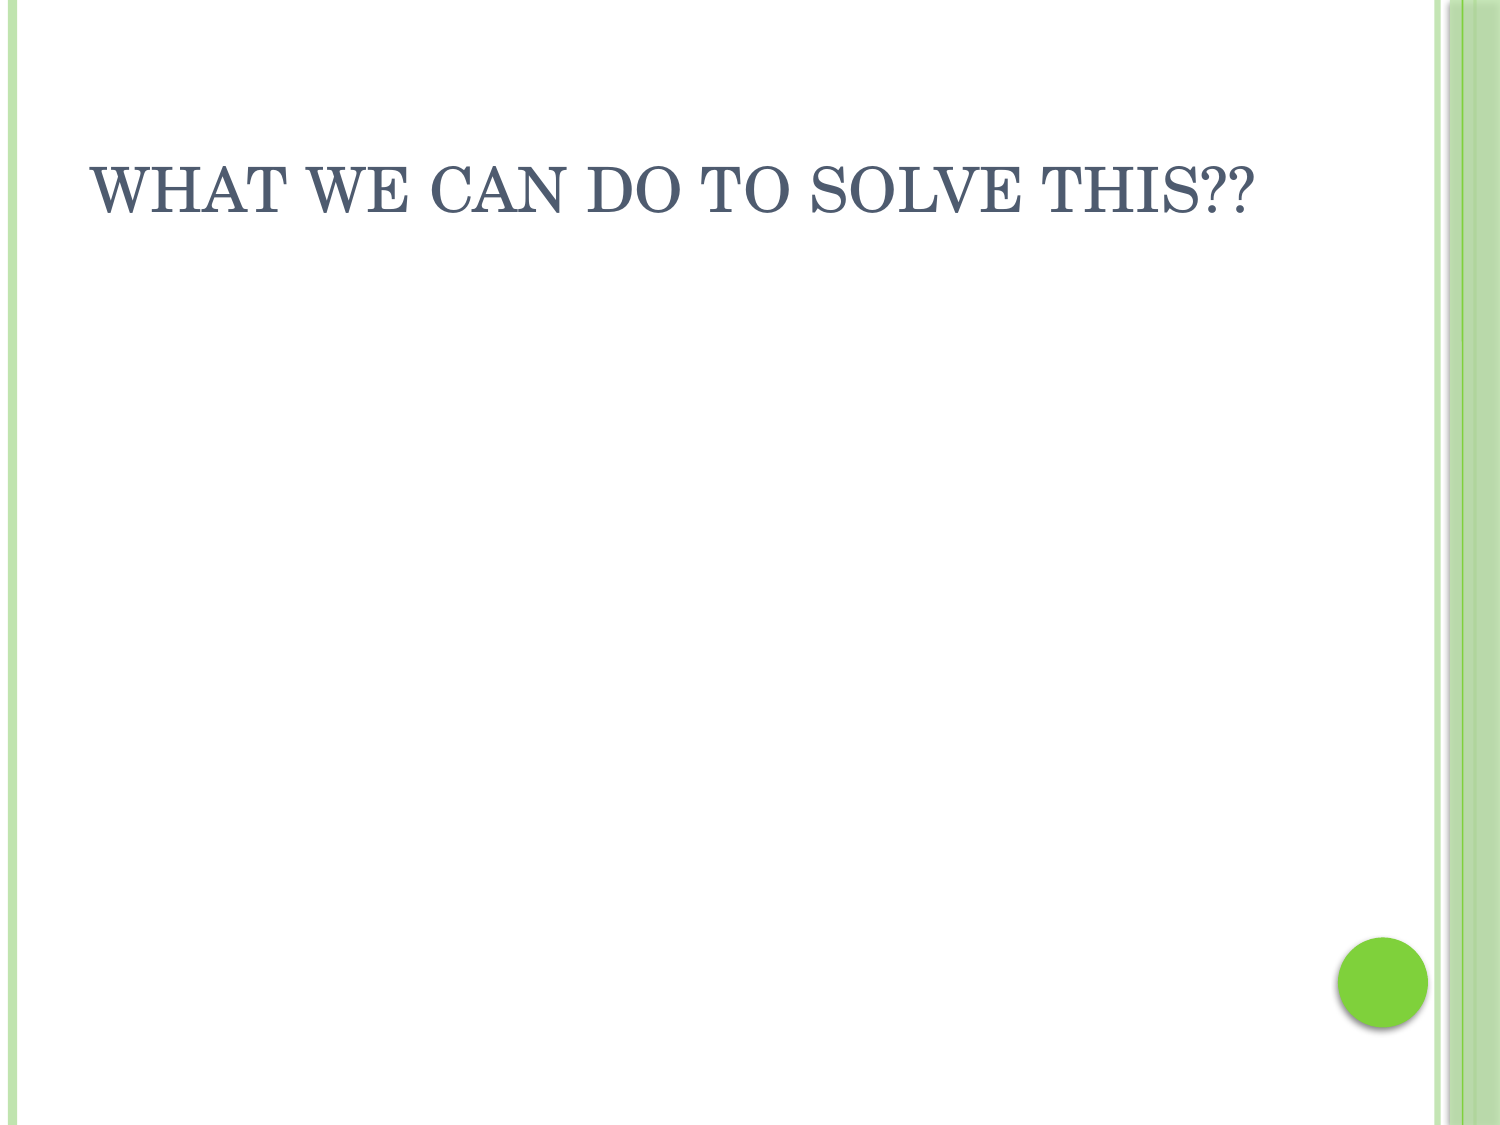

# What we can do to solve this??